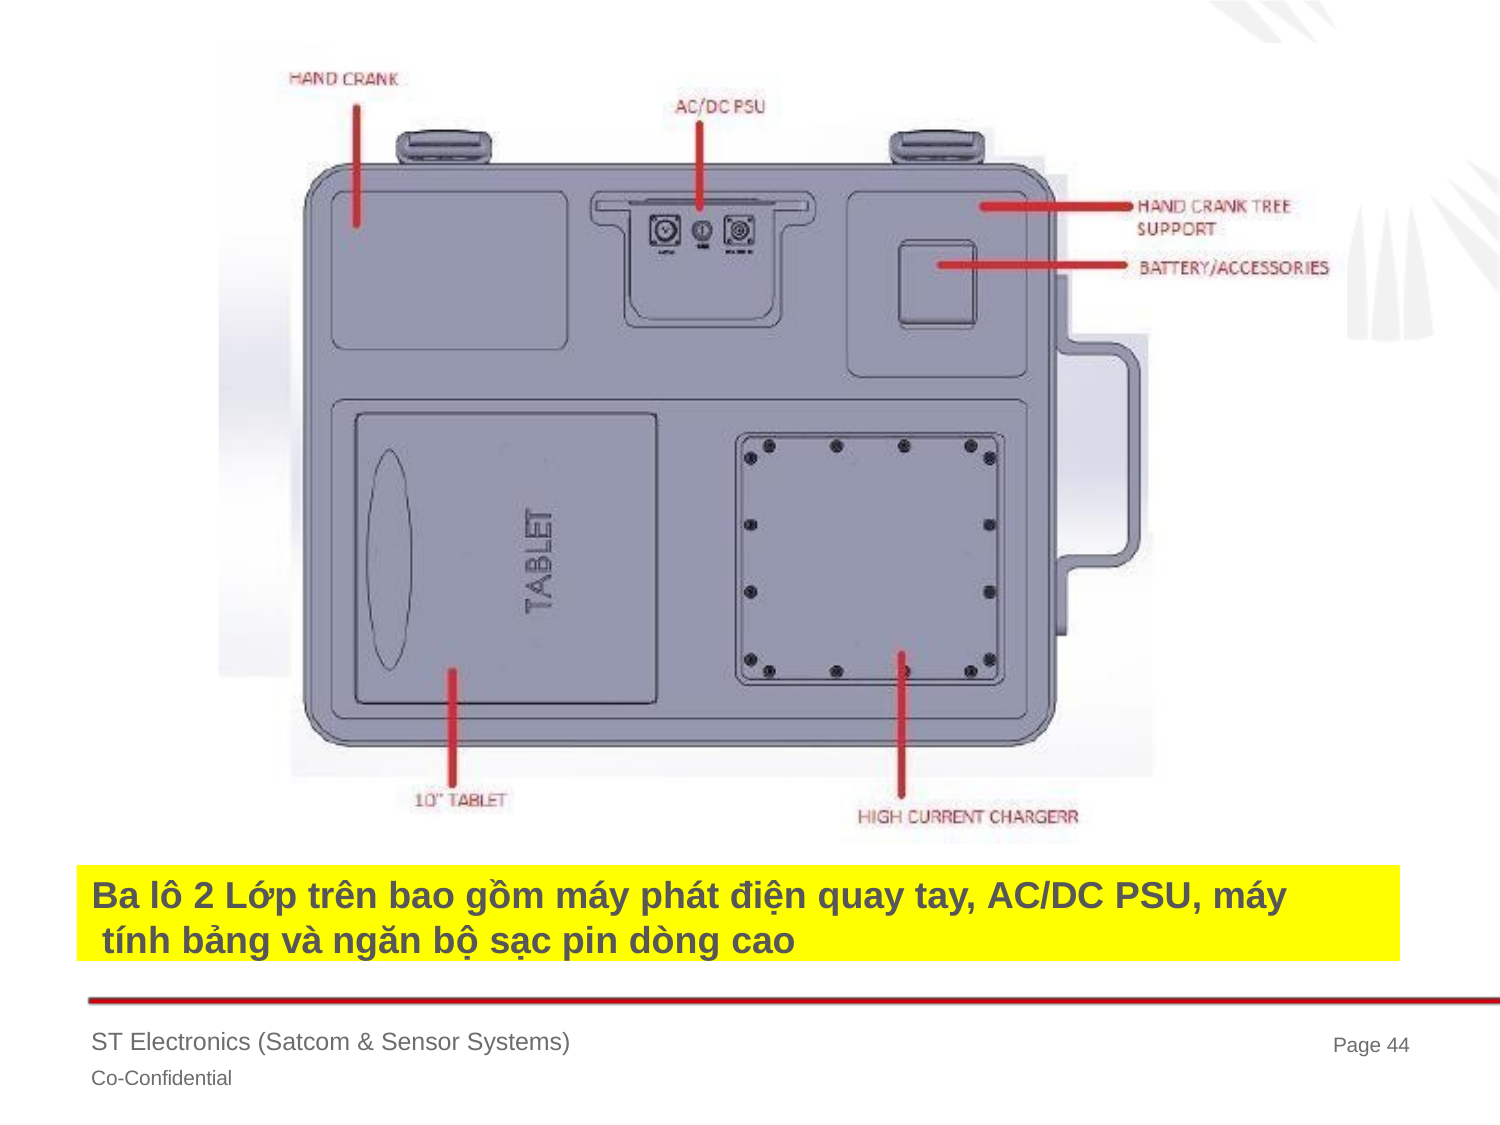

Ba lô 2 Lớp trên bao gồm máy phát điện quay tay, AC/DC PSU, máy  tính bảng và ngăn bộ sạc pin dòng cao
ST Electronics (Satcom & Sensor Systems)
Co-Confidential
Page 44